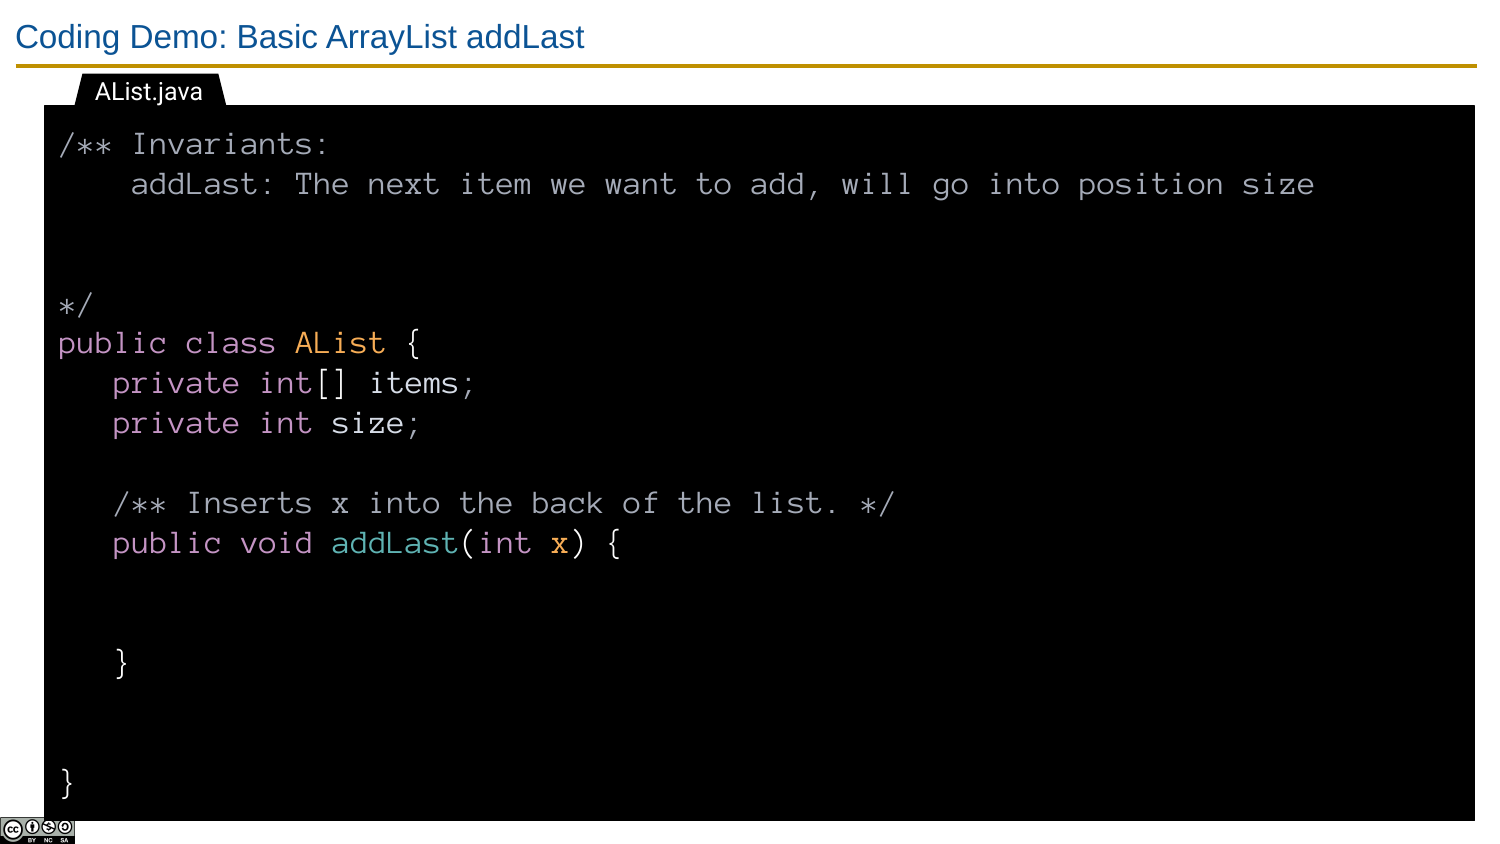

# Coding Demo: Basic ArrayList addLast
AList.java
/** Invariants:
    addLast: The next item we want to add, will go into position size

*/
public class AList {
   private int[] items;
   private int size;

   /** Inserts x into the back of the list. */
   public void addLast(int x) {

   }

}